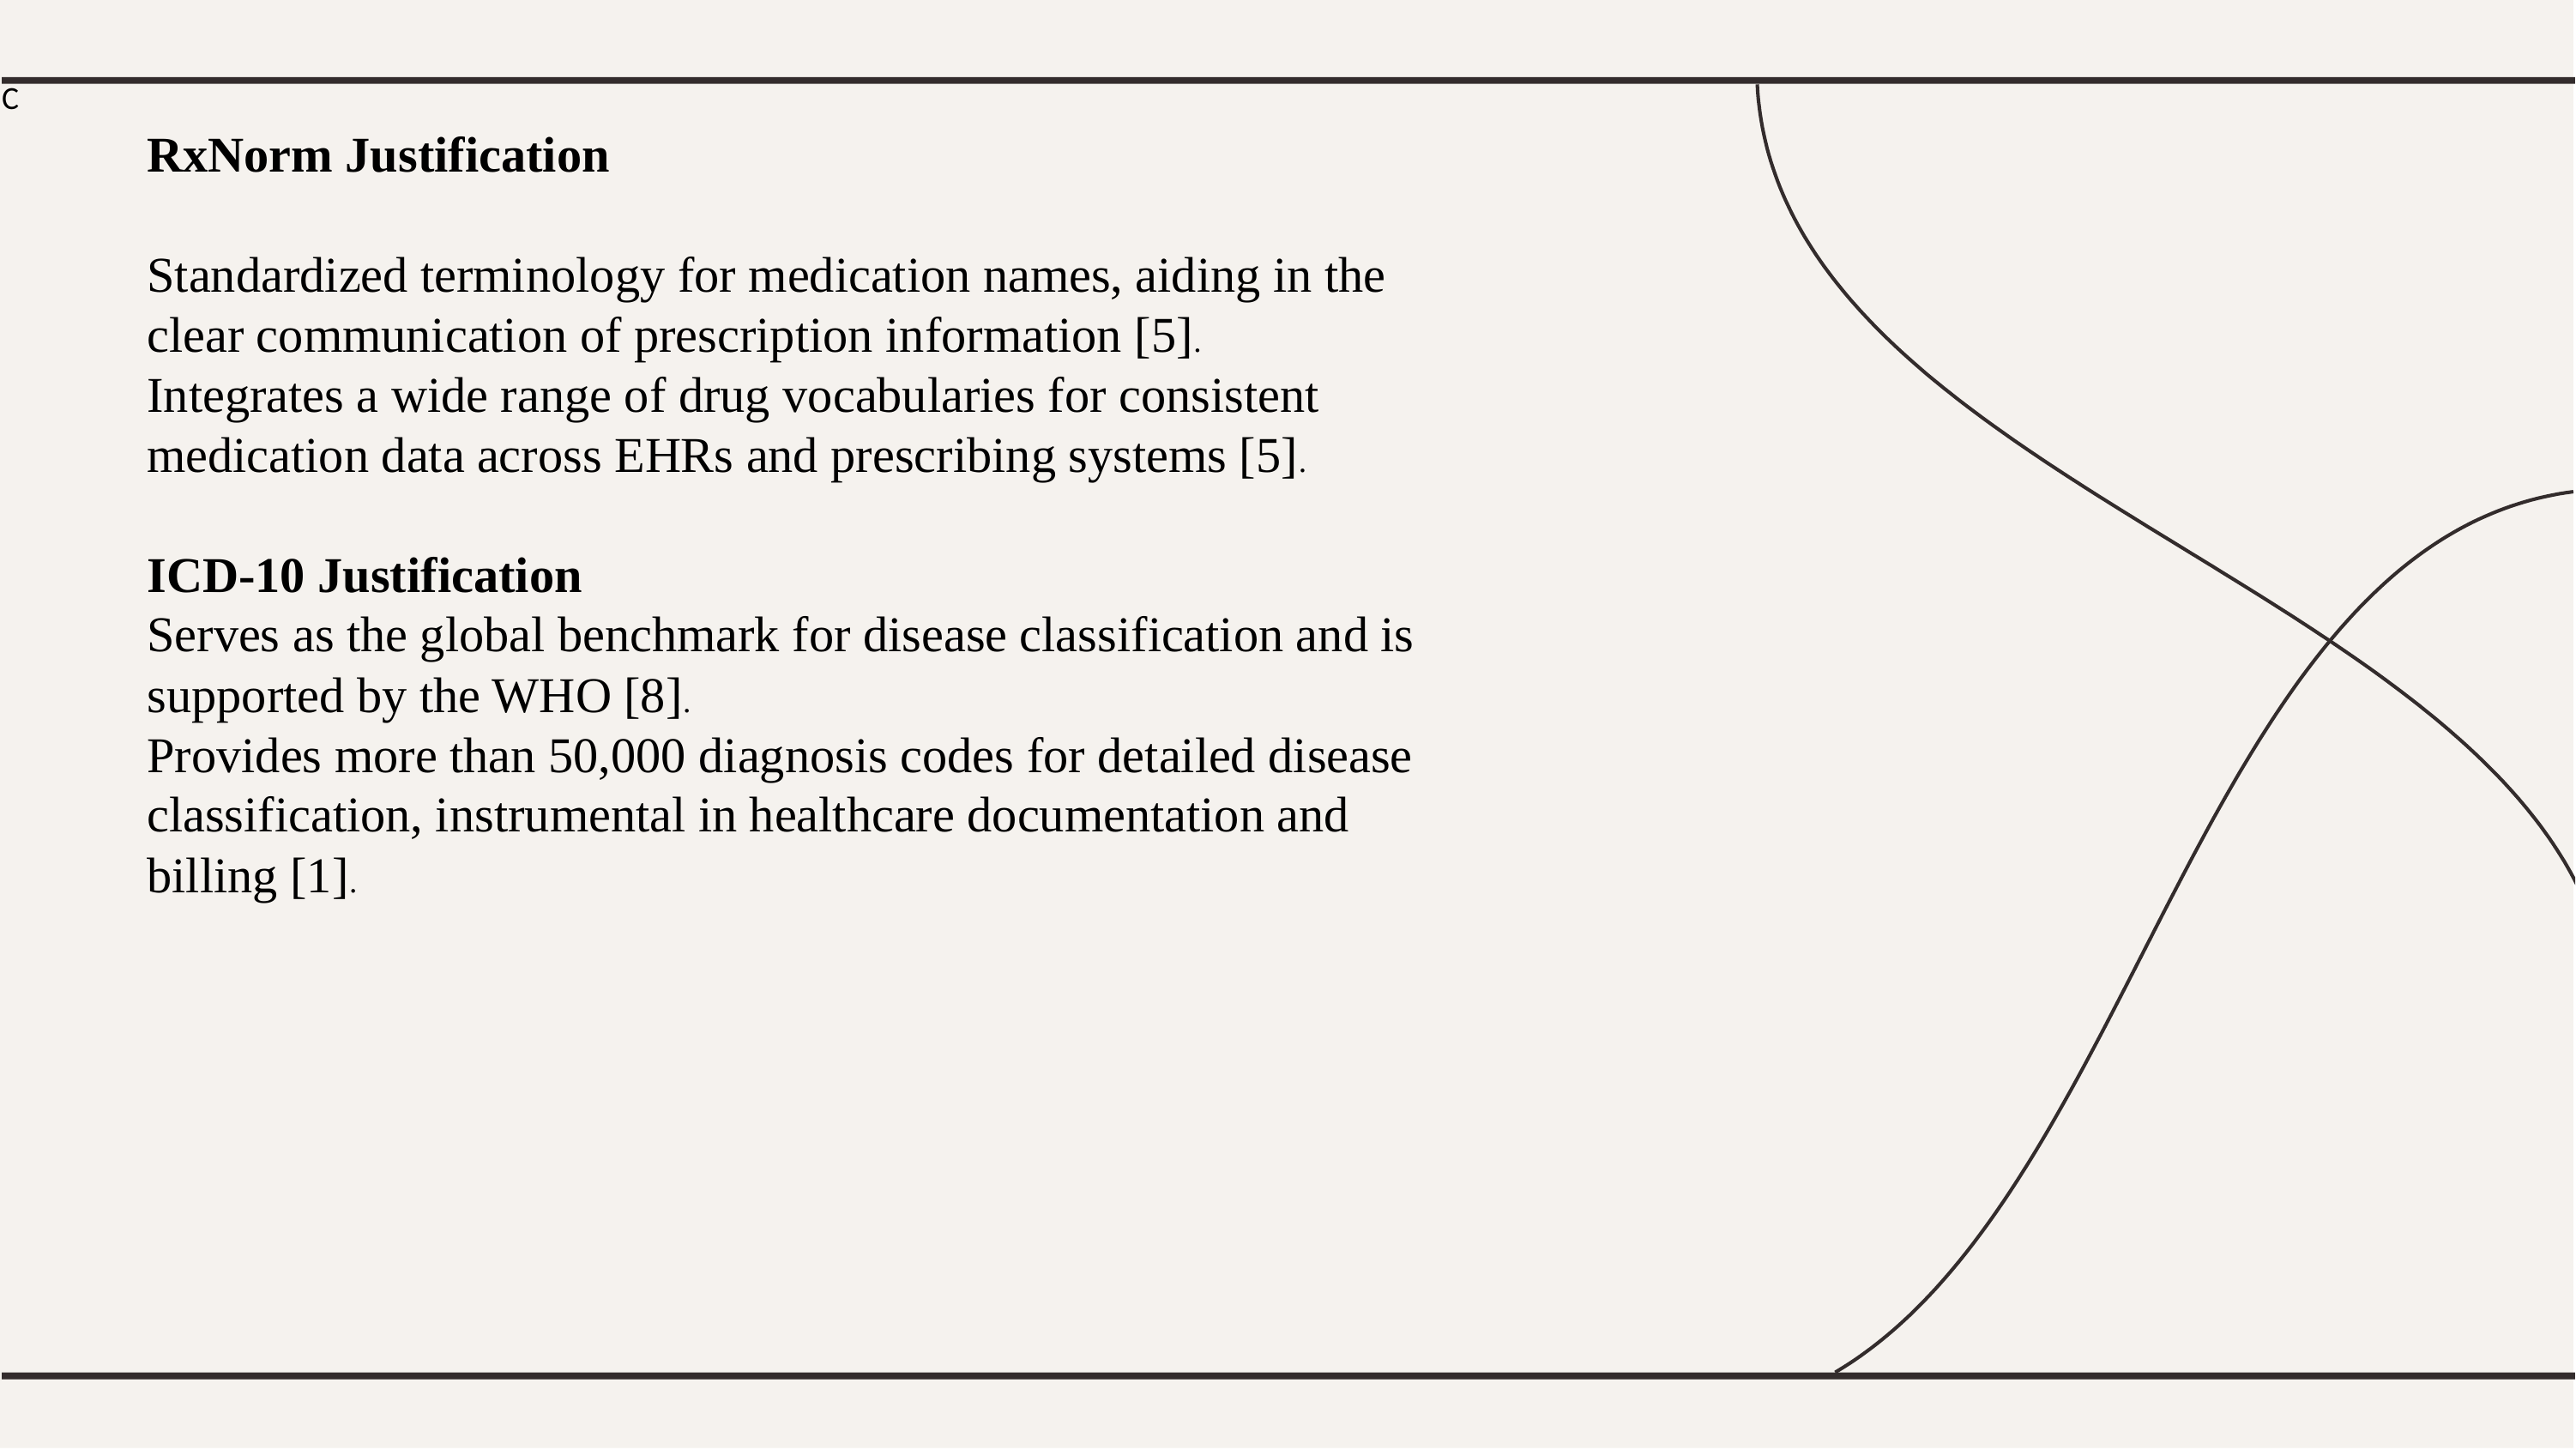

C
RxNorm Justification

Standardized terminology for medication names, aiding in the clear communication of prescription information [5].
Integrates a wide range of drug vocabularies for consistent medication data across EHRs and prescribing systems [5].

ICD-10 Justification
Serves as the global benchmark for disease classification and is supported by the WHO [8].
Provides more than 50,000 diagnosis codes for detailed disease classification, instrumental in healthcare documentation and billing [1].